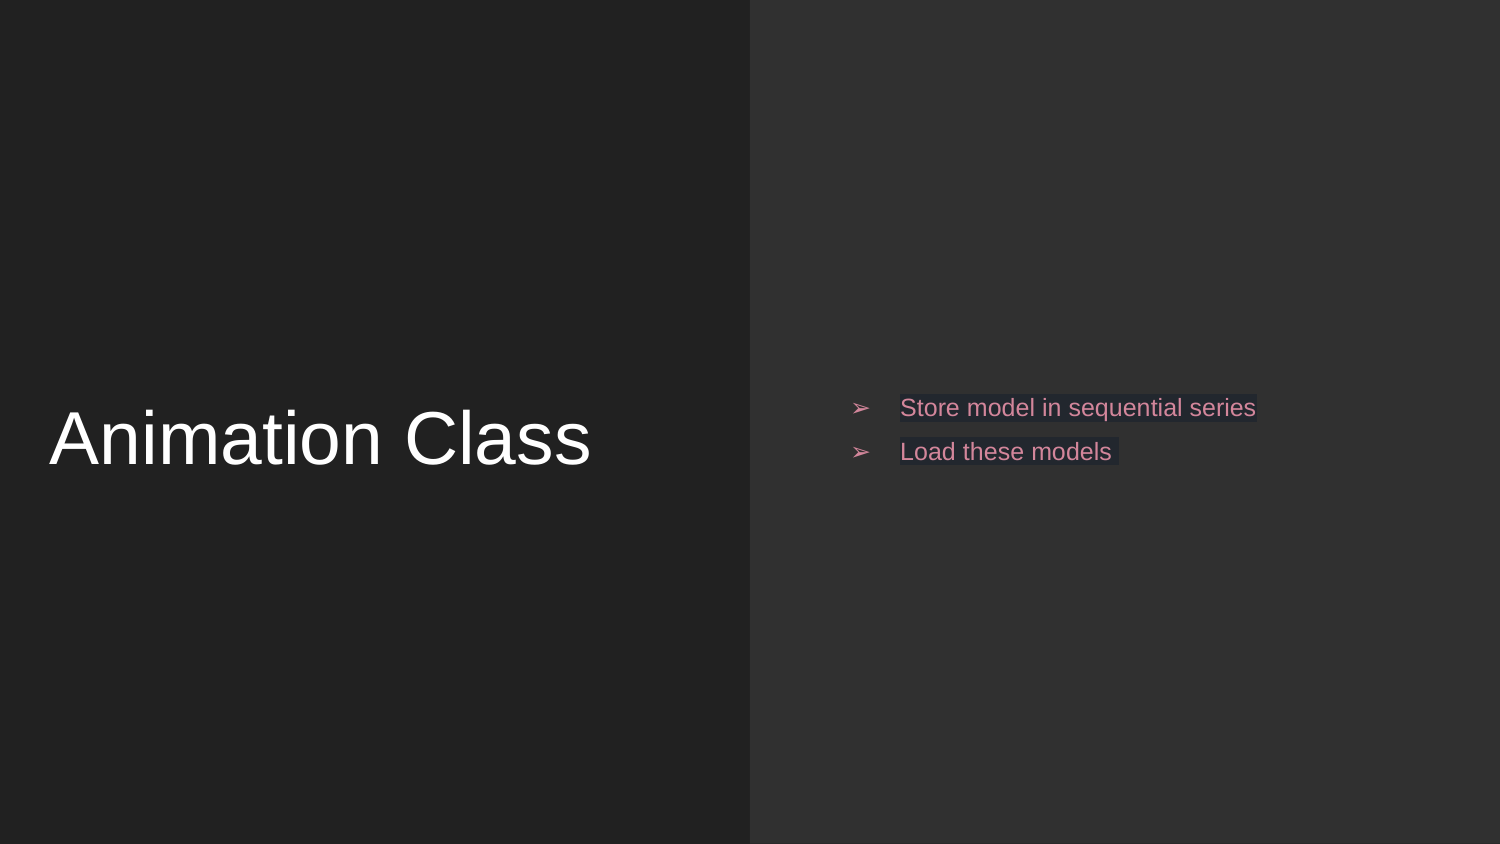

Store model in sequential series
Load these models
Animation Class